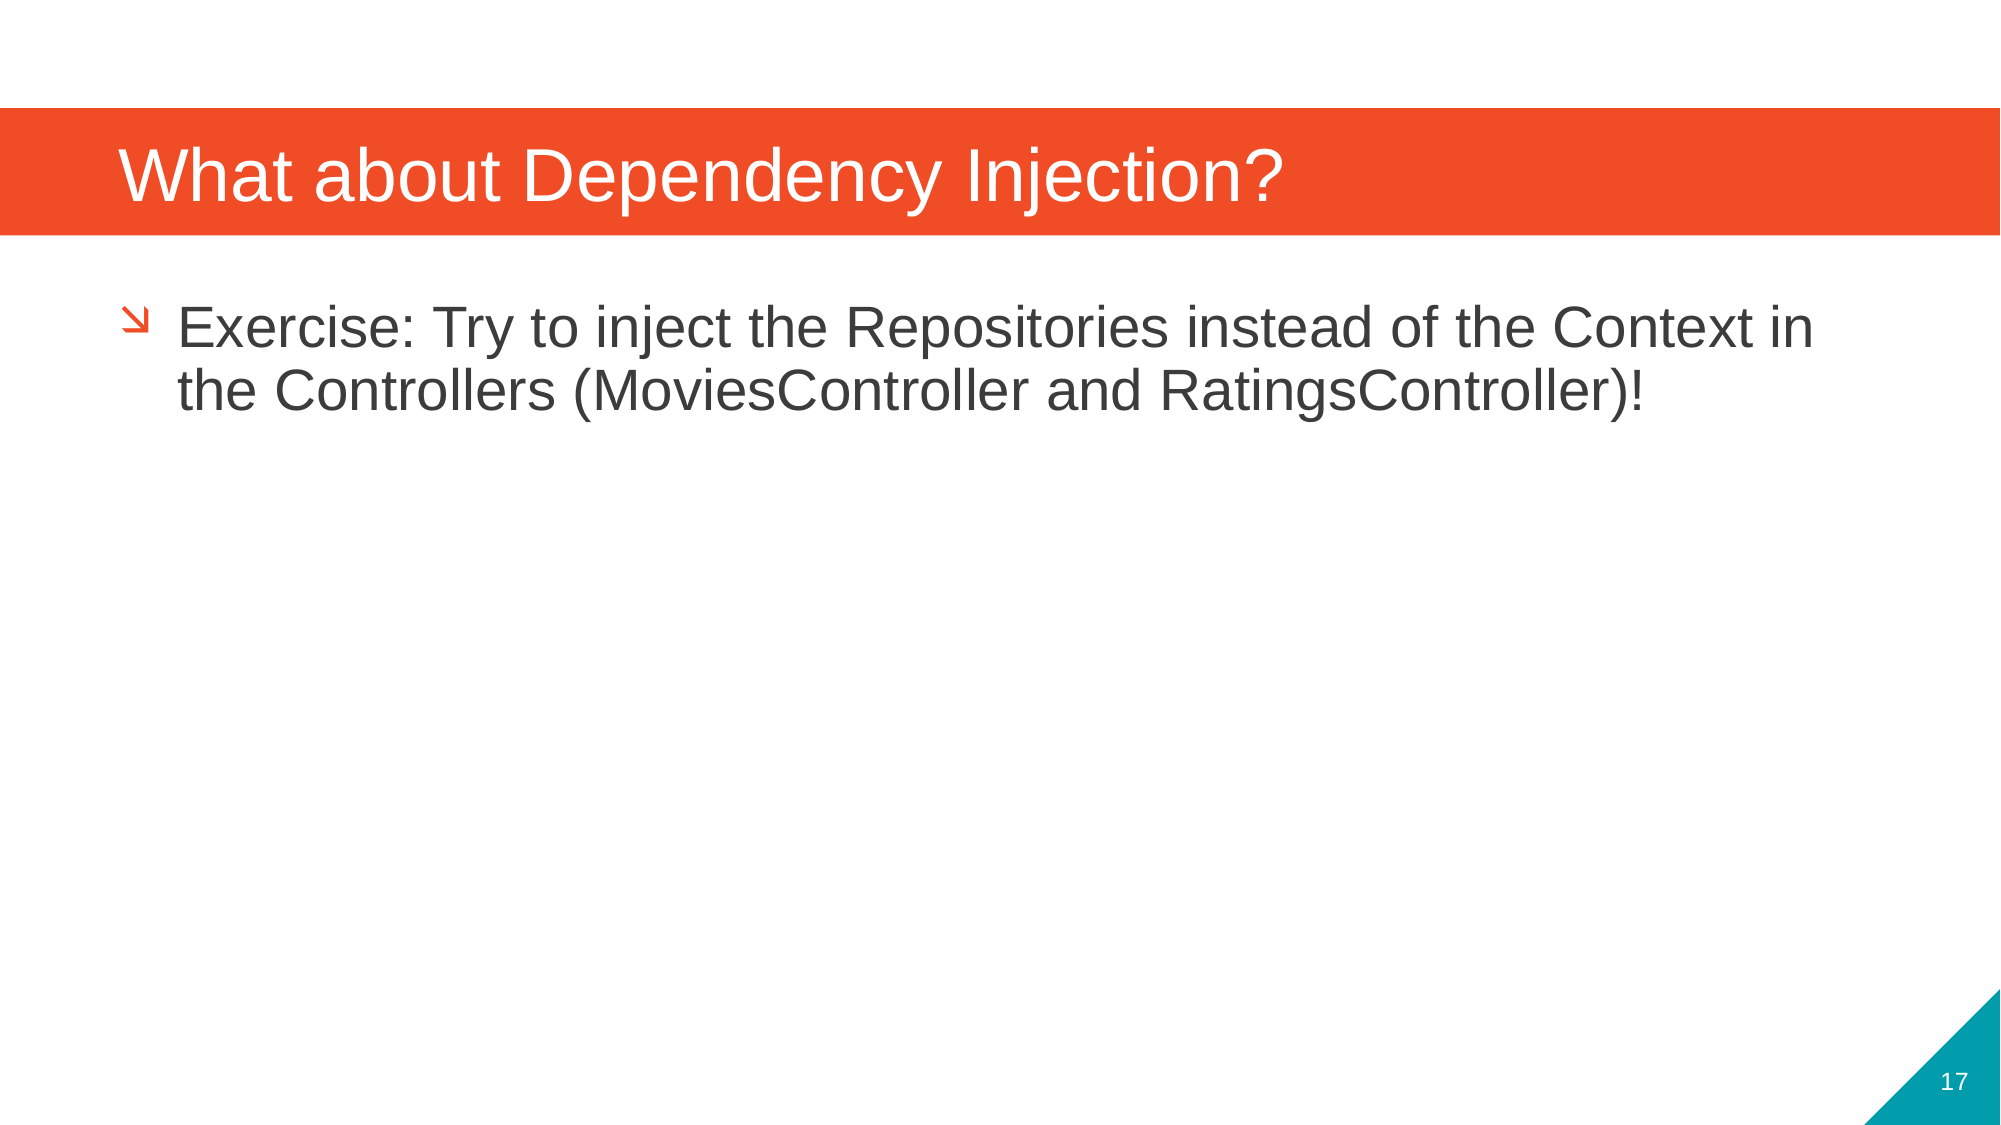

# What about Dependency Injection?
Exercise: Try to inject the Repositories instead of the Context in the Controllers (MoviesController and RatingsController)!

17